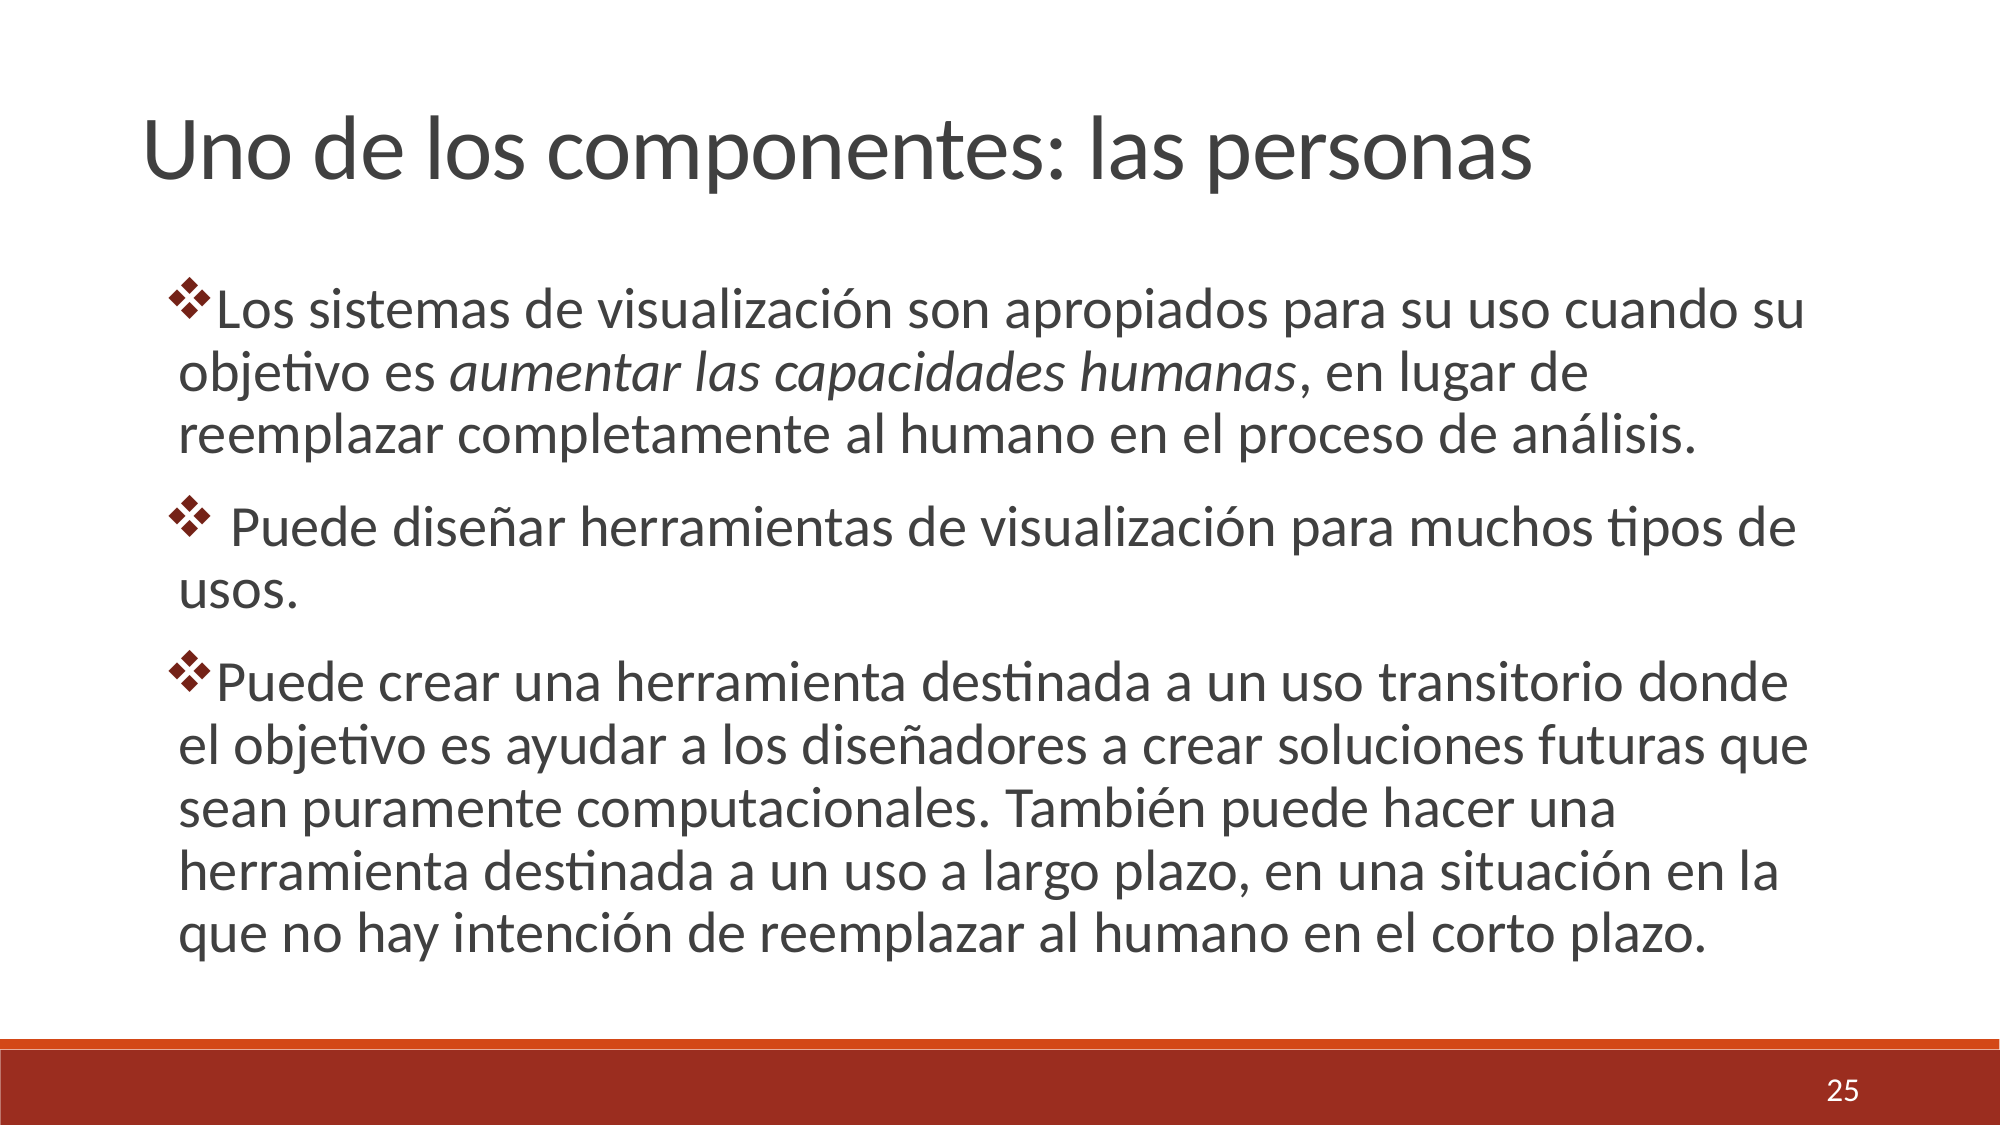

Uno de los componentes: las personas
Los sistemas de visualización son apropiados para su uso cuando su objetivo es aumentar las capacidades humanas, en lugar de reemplazar completamente al humano en el proceso de análisis.
 Puede diseñar herramientas de visualización para muchos tipos de usos.
Puede crear una herramienta destinada a un uso transitorio donde el objetivo es ayudar a los diseñadores a crear soluciones futuras que sean puramente computacionales. También puede hacer una herramienta destinada a un uso a largo plazo, en una situación en la que no hay intención de reemplazar al humano en el corto plazo.

25